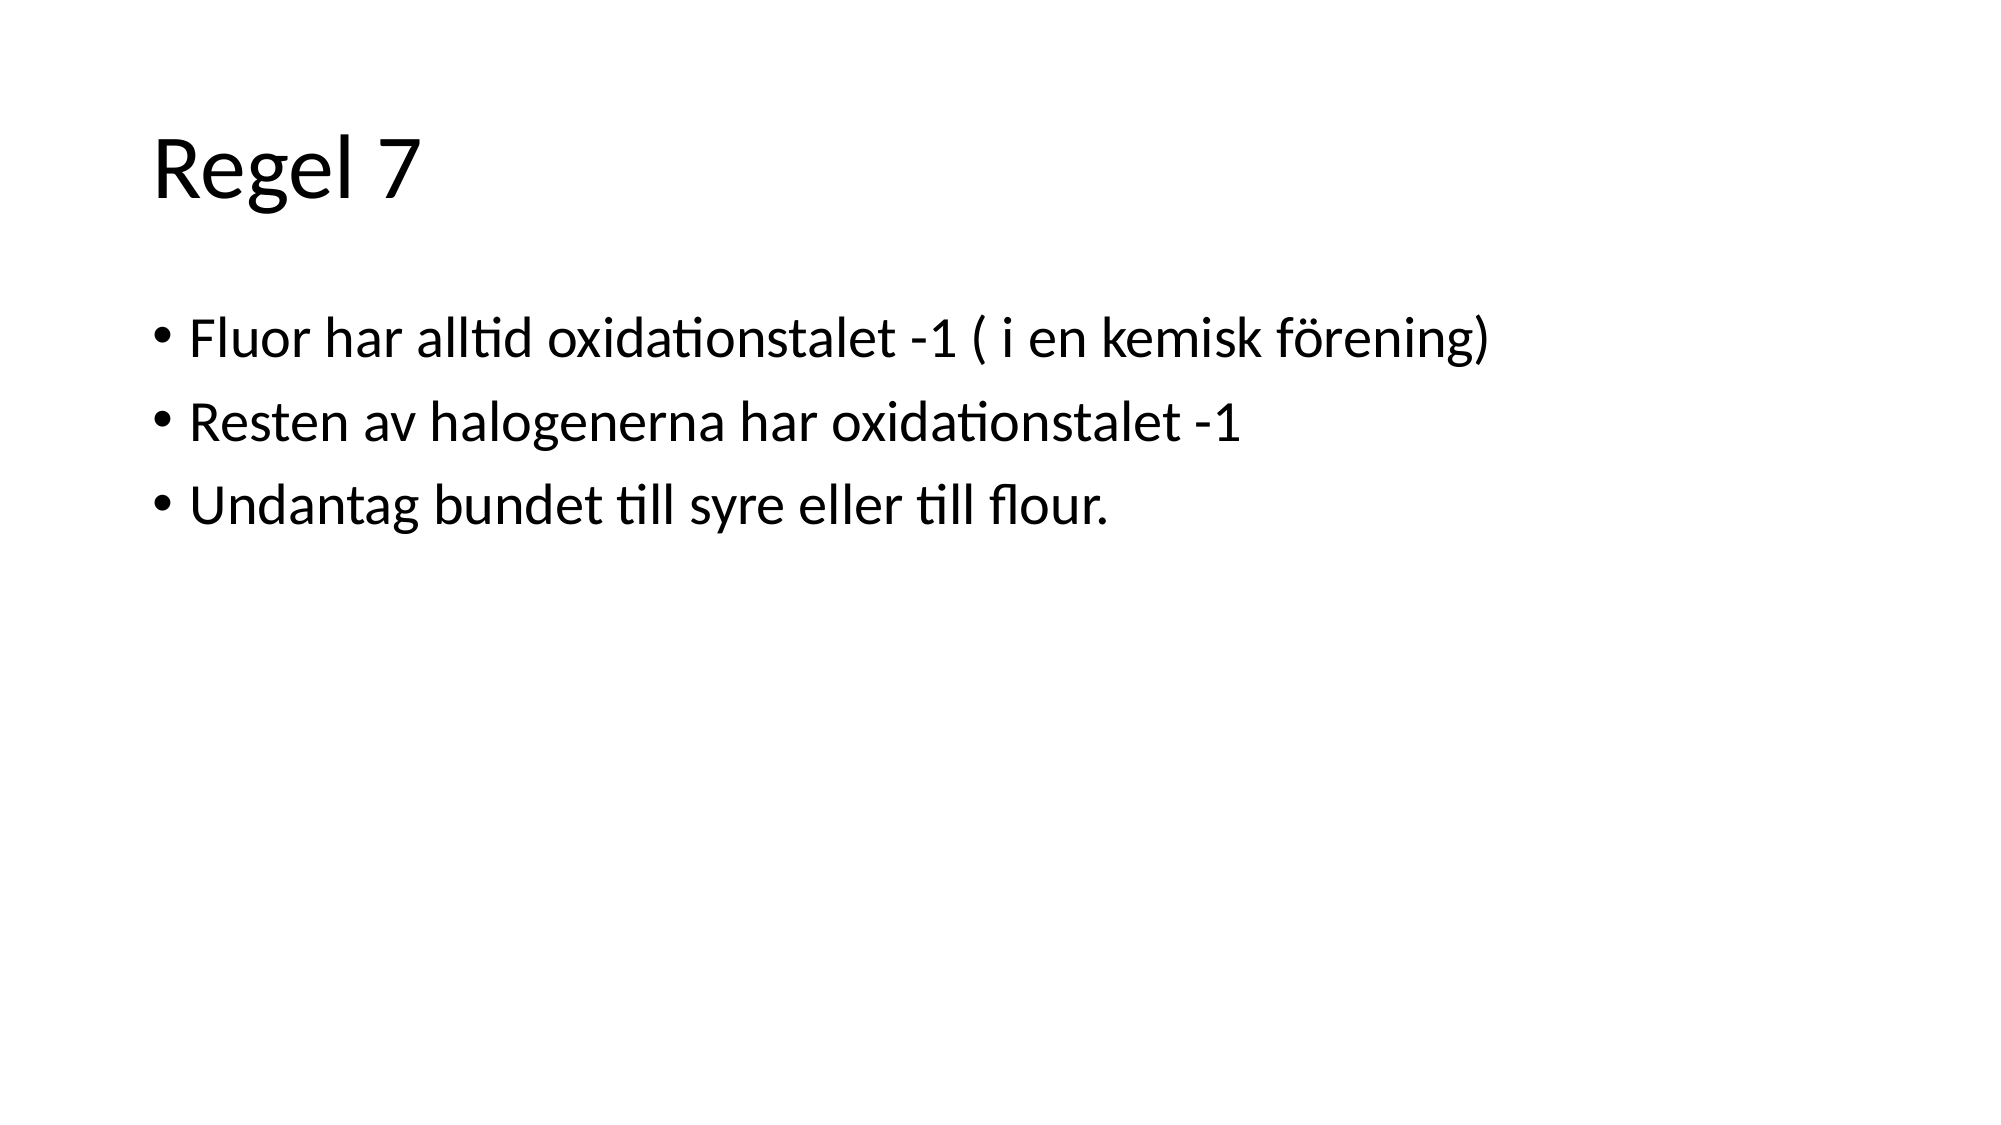

# Regel 7
Fluor har alltid oxidationstalet -1 ( i en kemisk förening)
Resten av halogenerna har oxidationstalet -1
Undantag bundet till syre eller till flour.